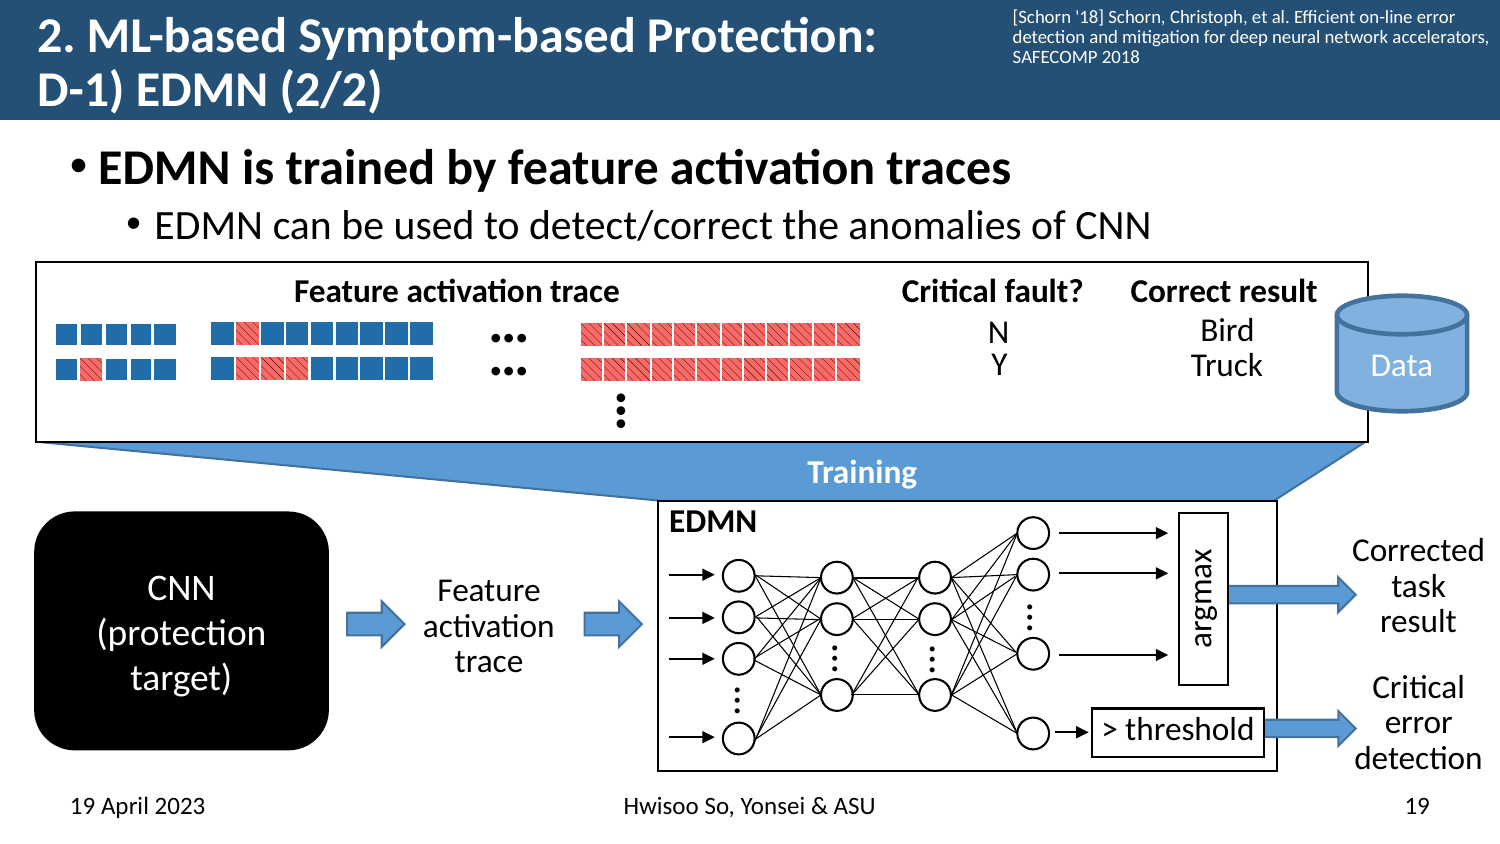

[Schorn '18] Schorn, Christoph, et al. Efficient on-line error detection and mitigation for deep neural network accelerators, SAFECOMP 2018
# 2. ML-based Symptom-based Protection: D-1) EDMN (2/2)
EDMN is trained by feature activation traces
EDMN can be used to detect/correct the anomalies of CNN
Feature activation trace
Critical fault?
Correct result

…
Data
Bird
N
…

Y
Truck

…

Training
EDMN

CNN
(protection target)

Corrected
task
result

Feature
activation
trace
argmax

…

…
…
Critical
error
detection
…
> threshold

19 April 2023
Hwisoo So, Yonsei & ASU
19